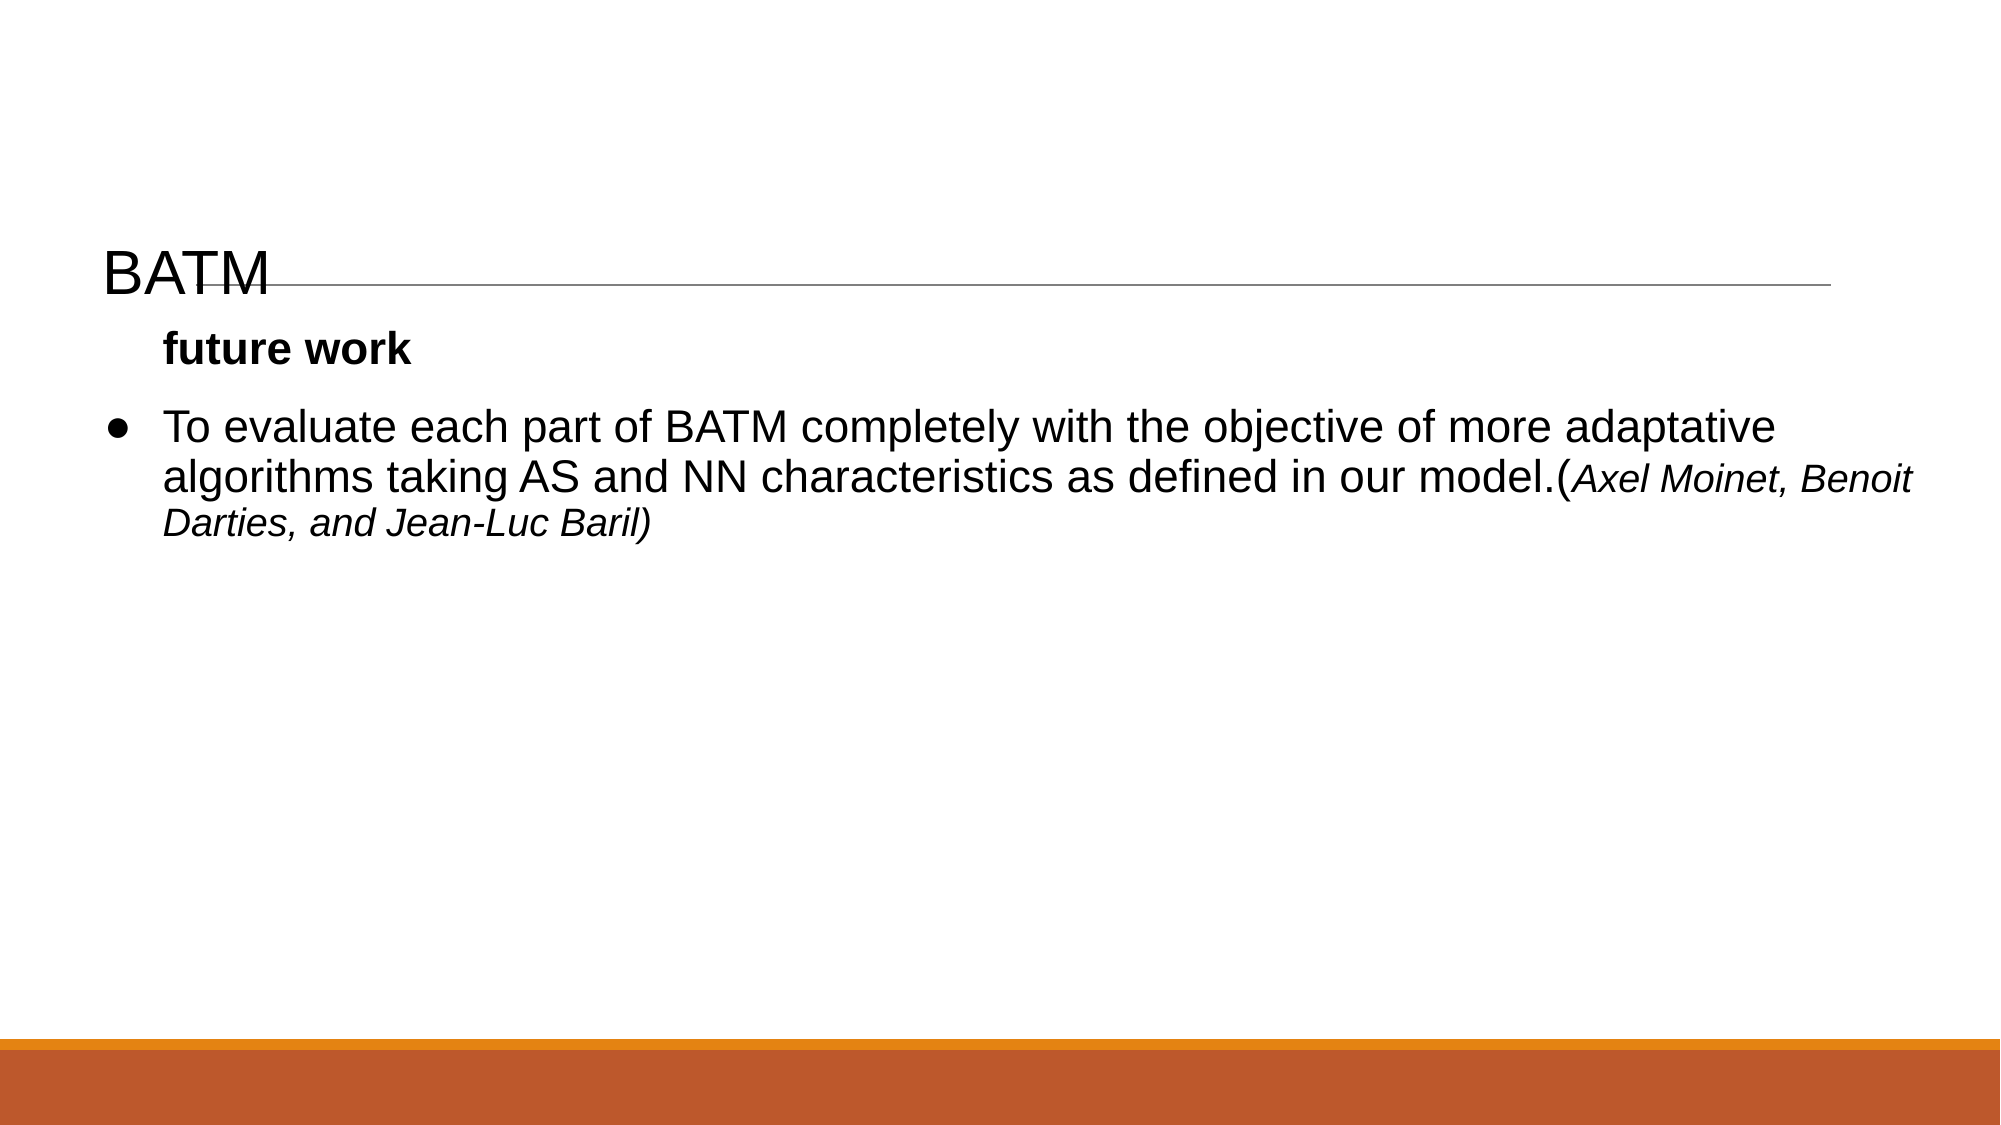

# BATM

future work
To evaluate each part of BATM completely with the objective of more adaptative algorithms taking AS and NN characteristics as defined in our model.(Axel Moinet, Benoit Darties, and Jean-Luc Baril)